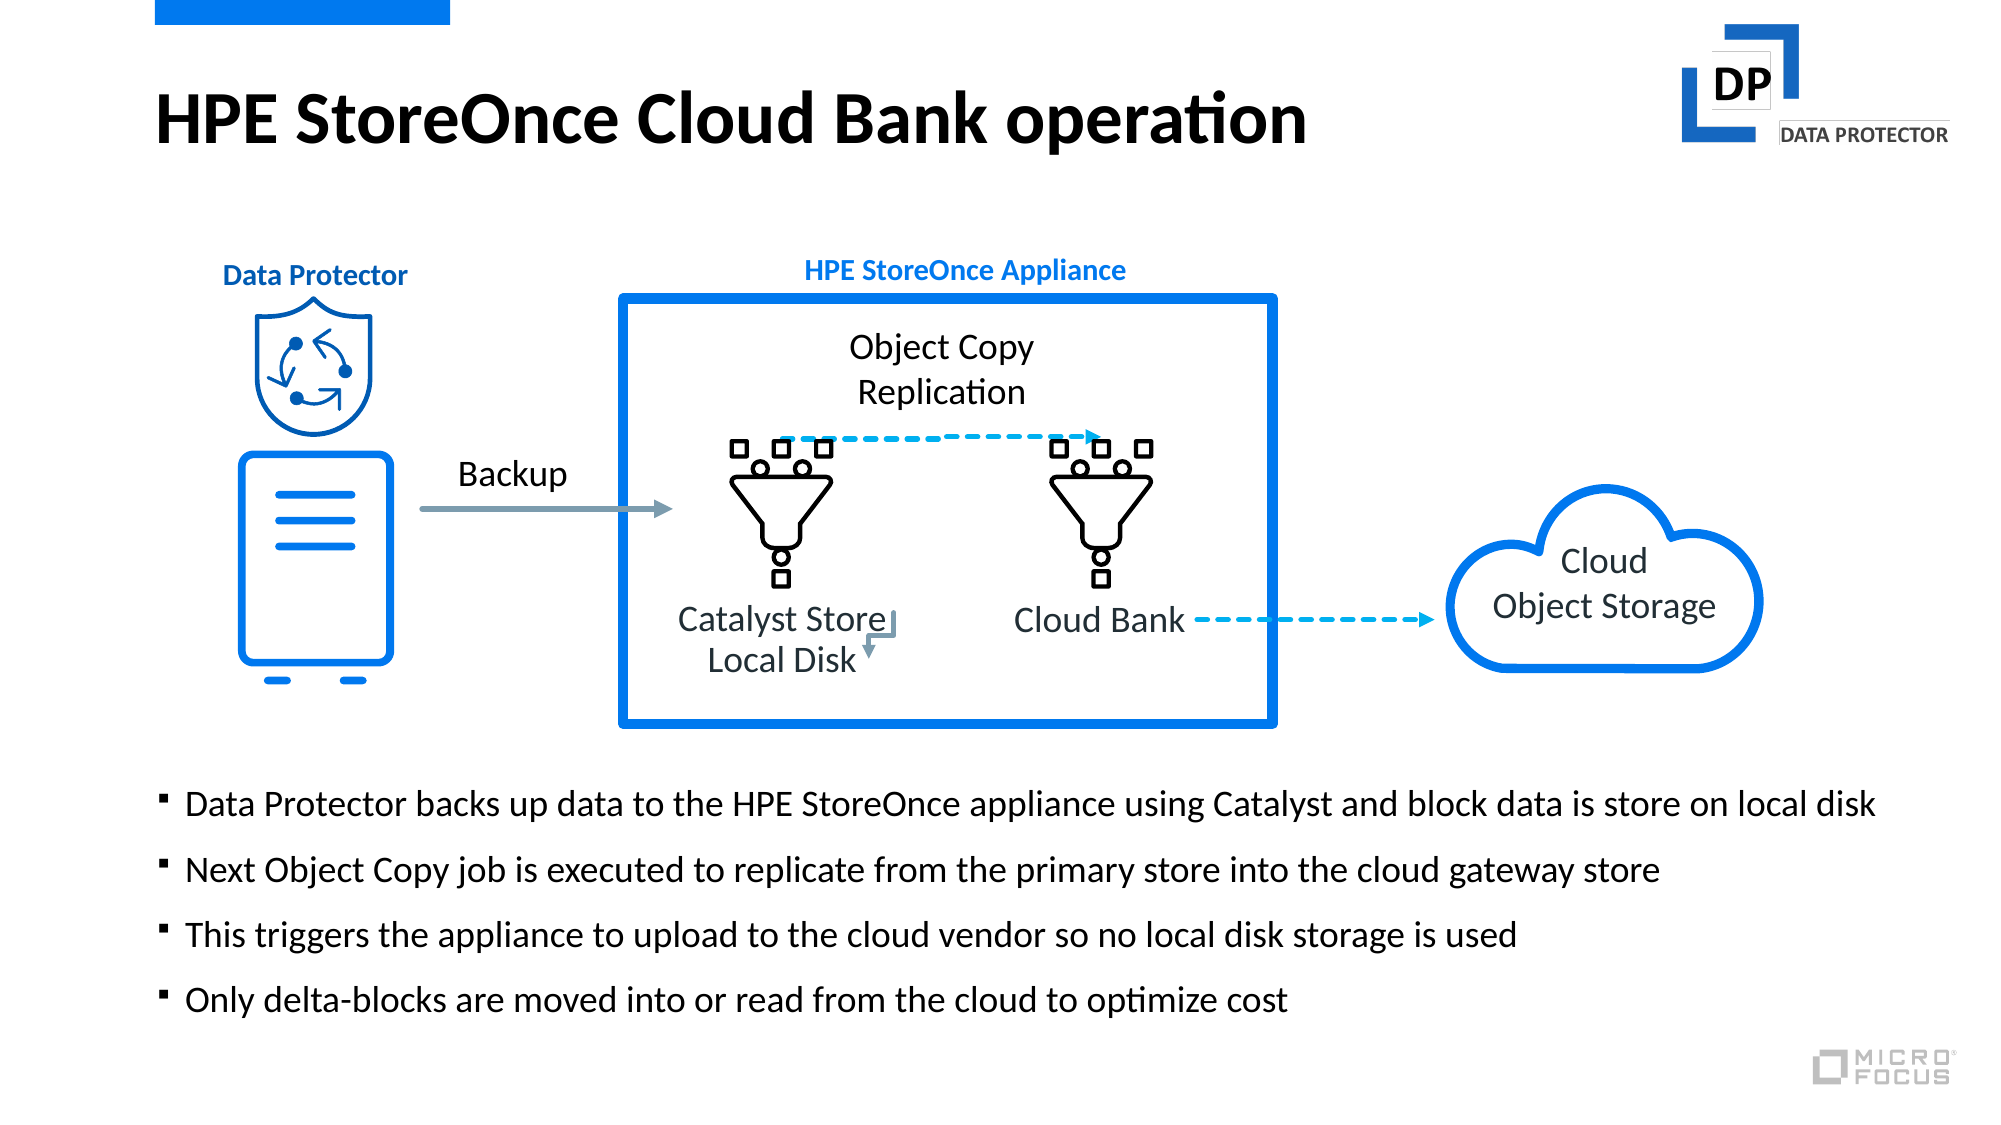

# HPE StoreOnce Cloud Bank operation
HPE StoreOnce Appliance
Data Protector

Object Copy
Replication

Backup

Cloud
Object Storage
Catalyst Store
Local Disk
Cloud Bank
Data Protector backs up data to the HPE StoreOnce appliance using Catalyst and block data is store on local disk
Next Object Copy job is executed to replicate from the primary store into the cloud gateway store
This triggers the appliance to upload to the cloud vendor so no local disk storage is used
Only delta-blocks are moved into or read from the cloud to optimize cost